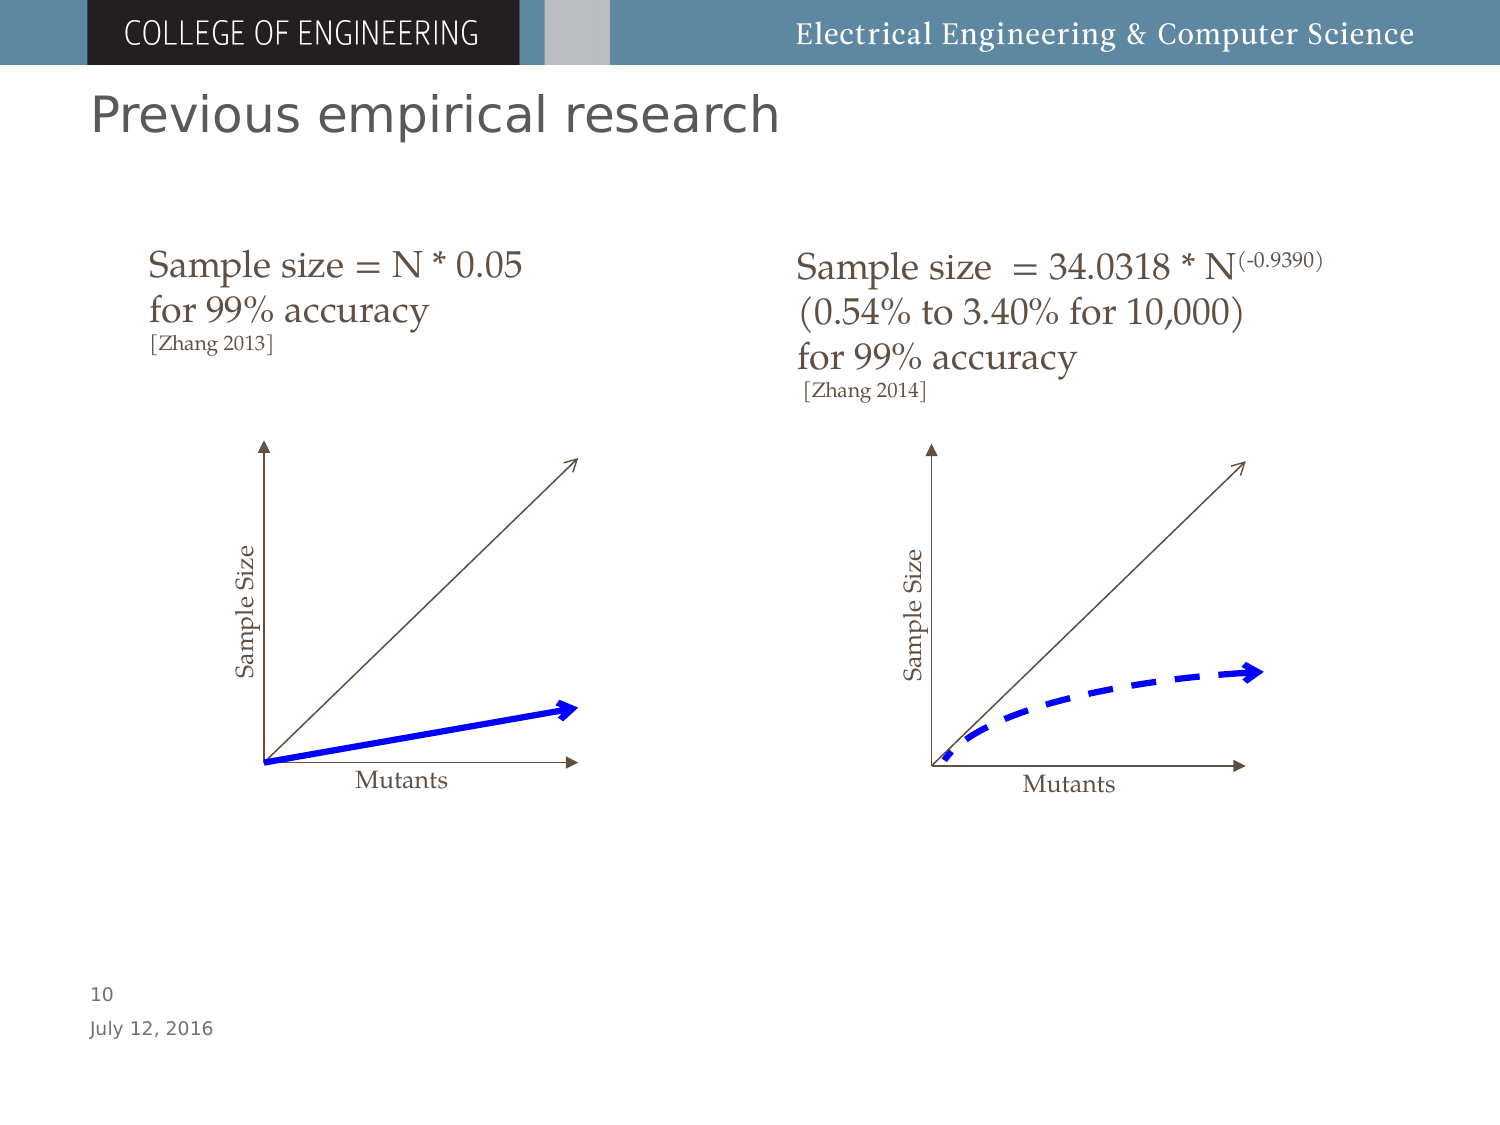

# Previous empirical research
Sample size = N * 0.05
for 99% accuracy
[Zhang 2013]
Sample size  = 34.0318 * N(-0.9390)
(0.54% to 3.40% for 10,000)
for 99% accuracy
 [Zhang 2014]

Sample Size
Mutants
Sample Size
Mutants
10
July 12, 2016